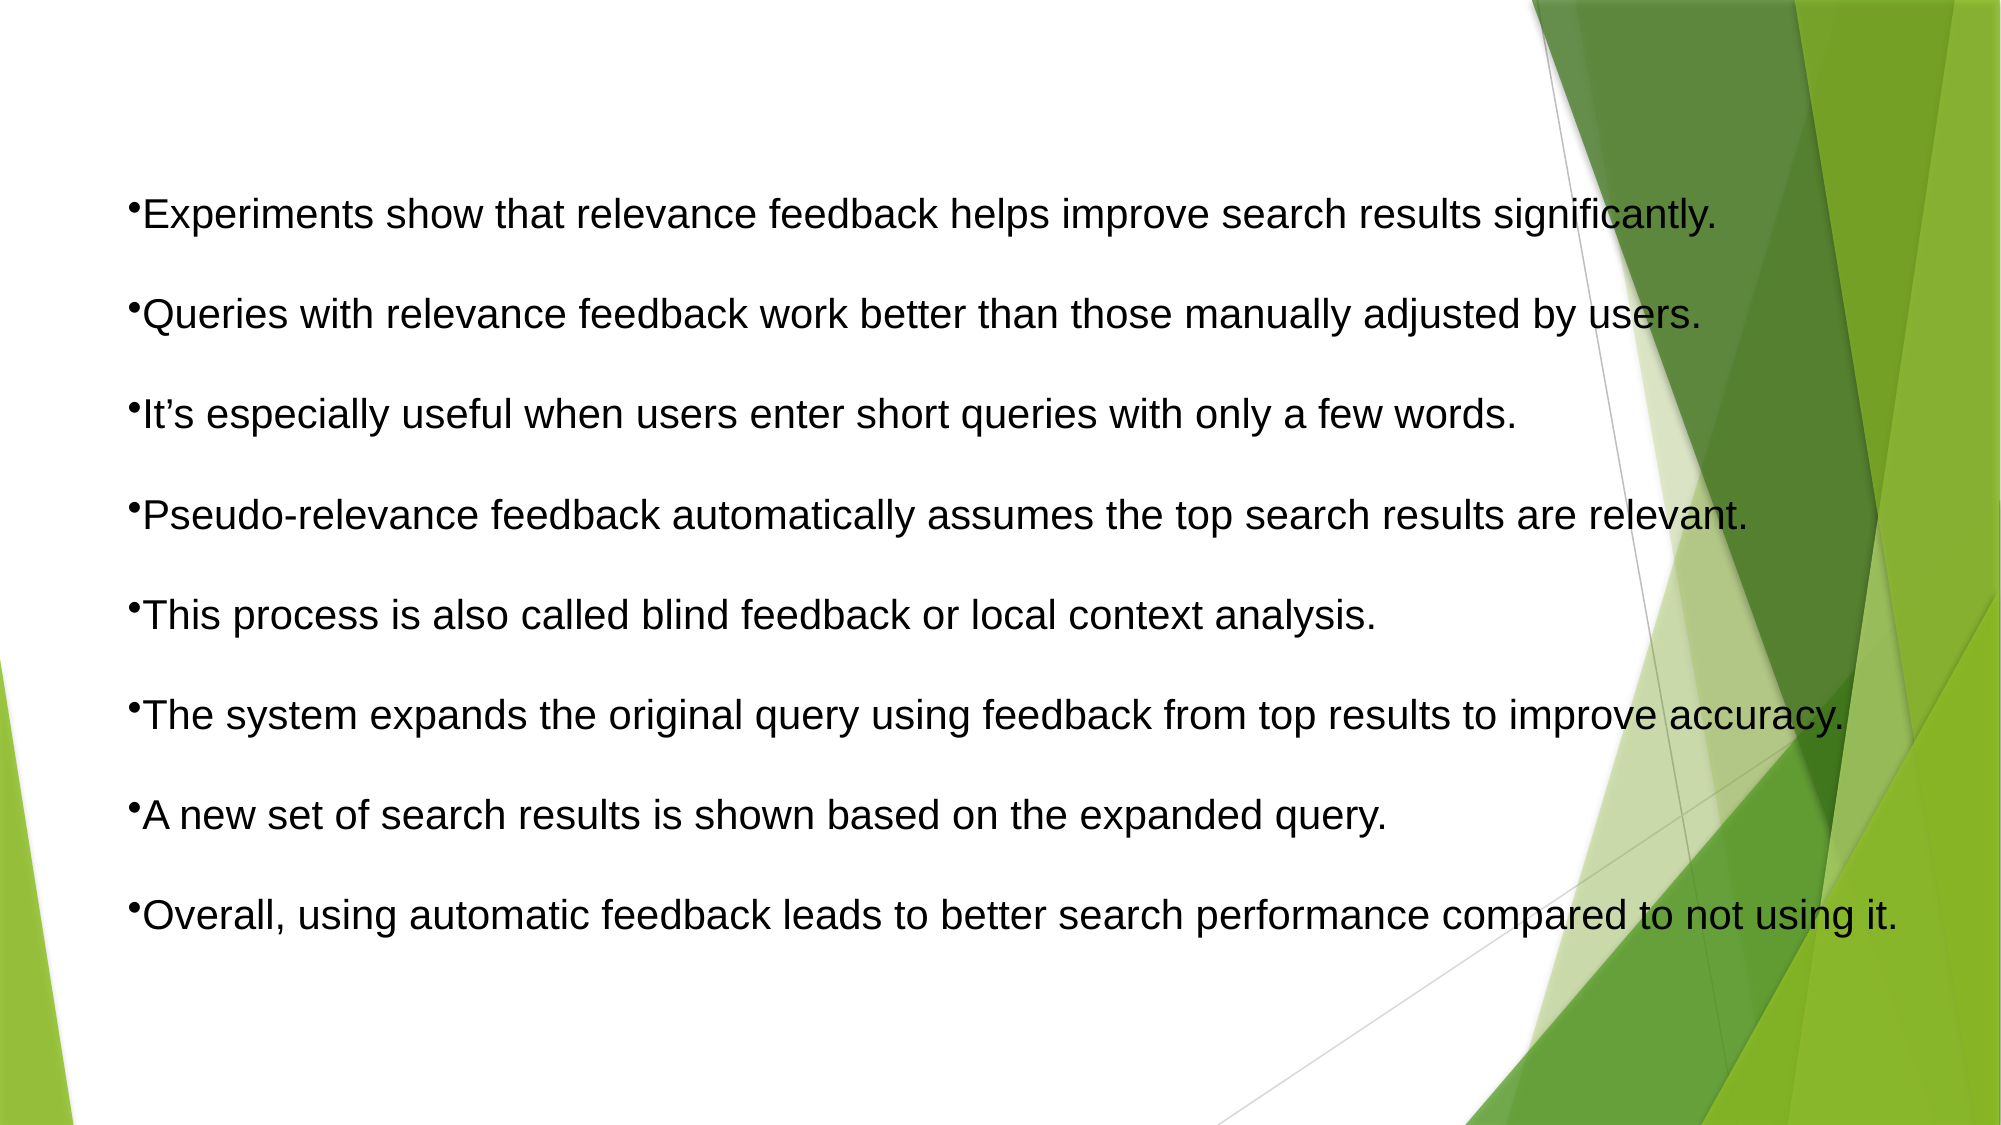

Experiments show that relevance feedback helps improve search results significantly.

Queries with relevance feedback work better than those manually adjusted by users.

It’s especially useful when users enter short queries with only a few words.

Pseudo-relevance feedback automatically assumes the top search results are relevant.

This process is also called blind feedback or local context analysis.

The system expands the original query using feedback from top results to improve accuracy.

A new set of search results is shown based on the expanded query.

Overall, using automatic feedback leads to better search performance compared to not using it.